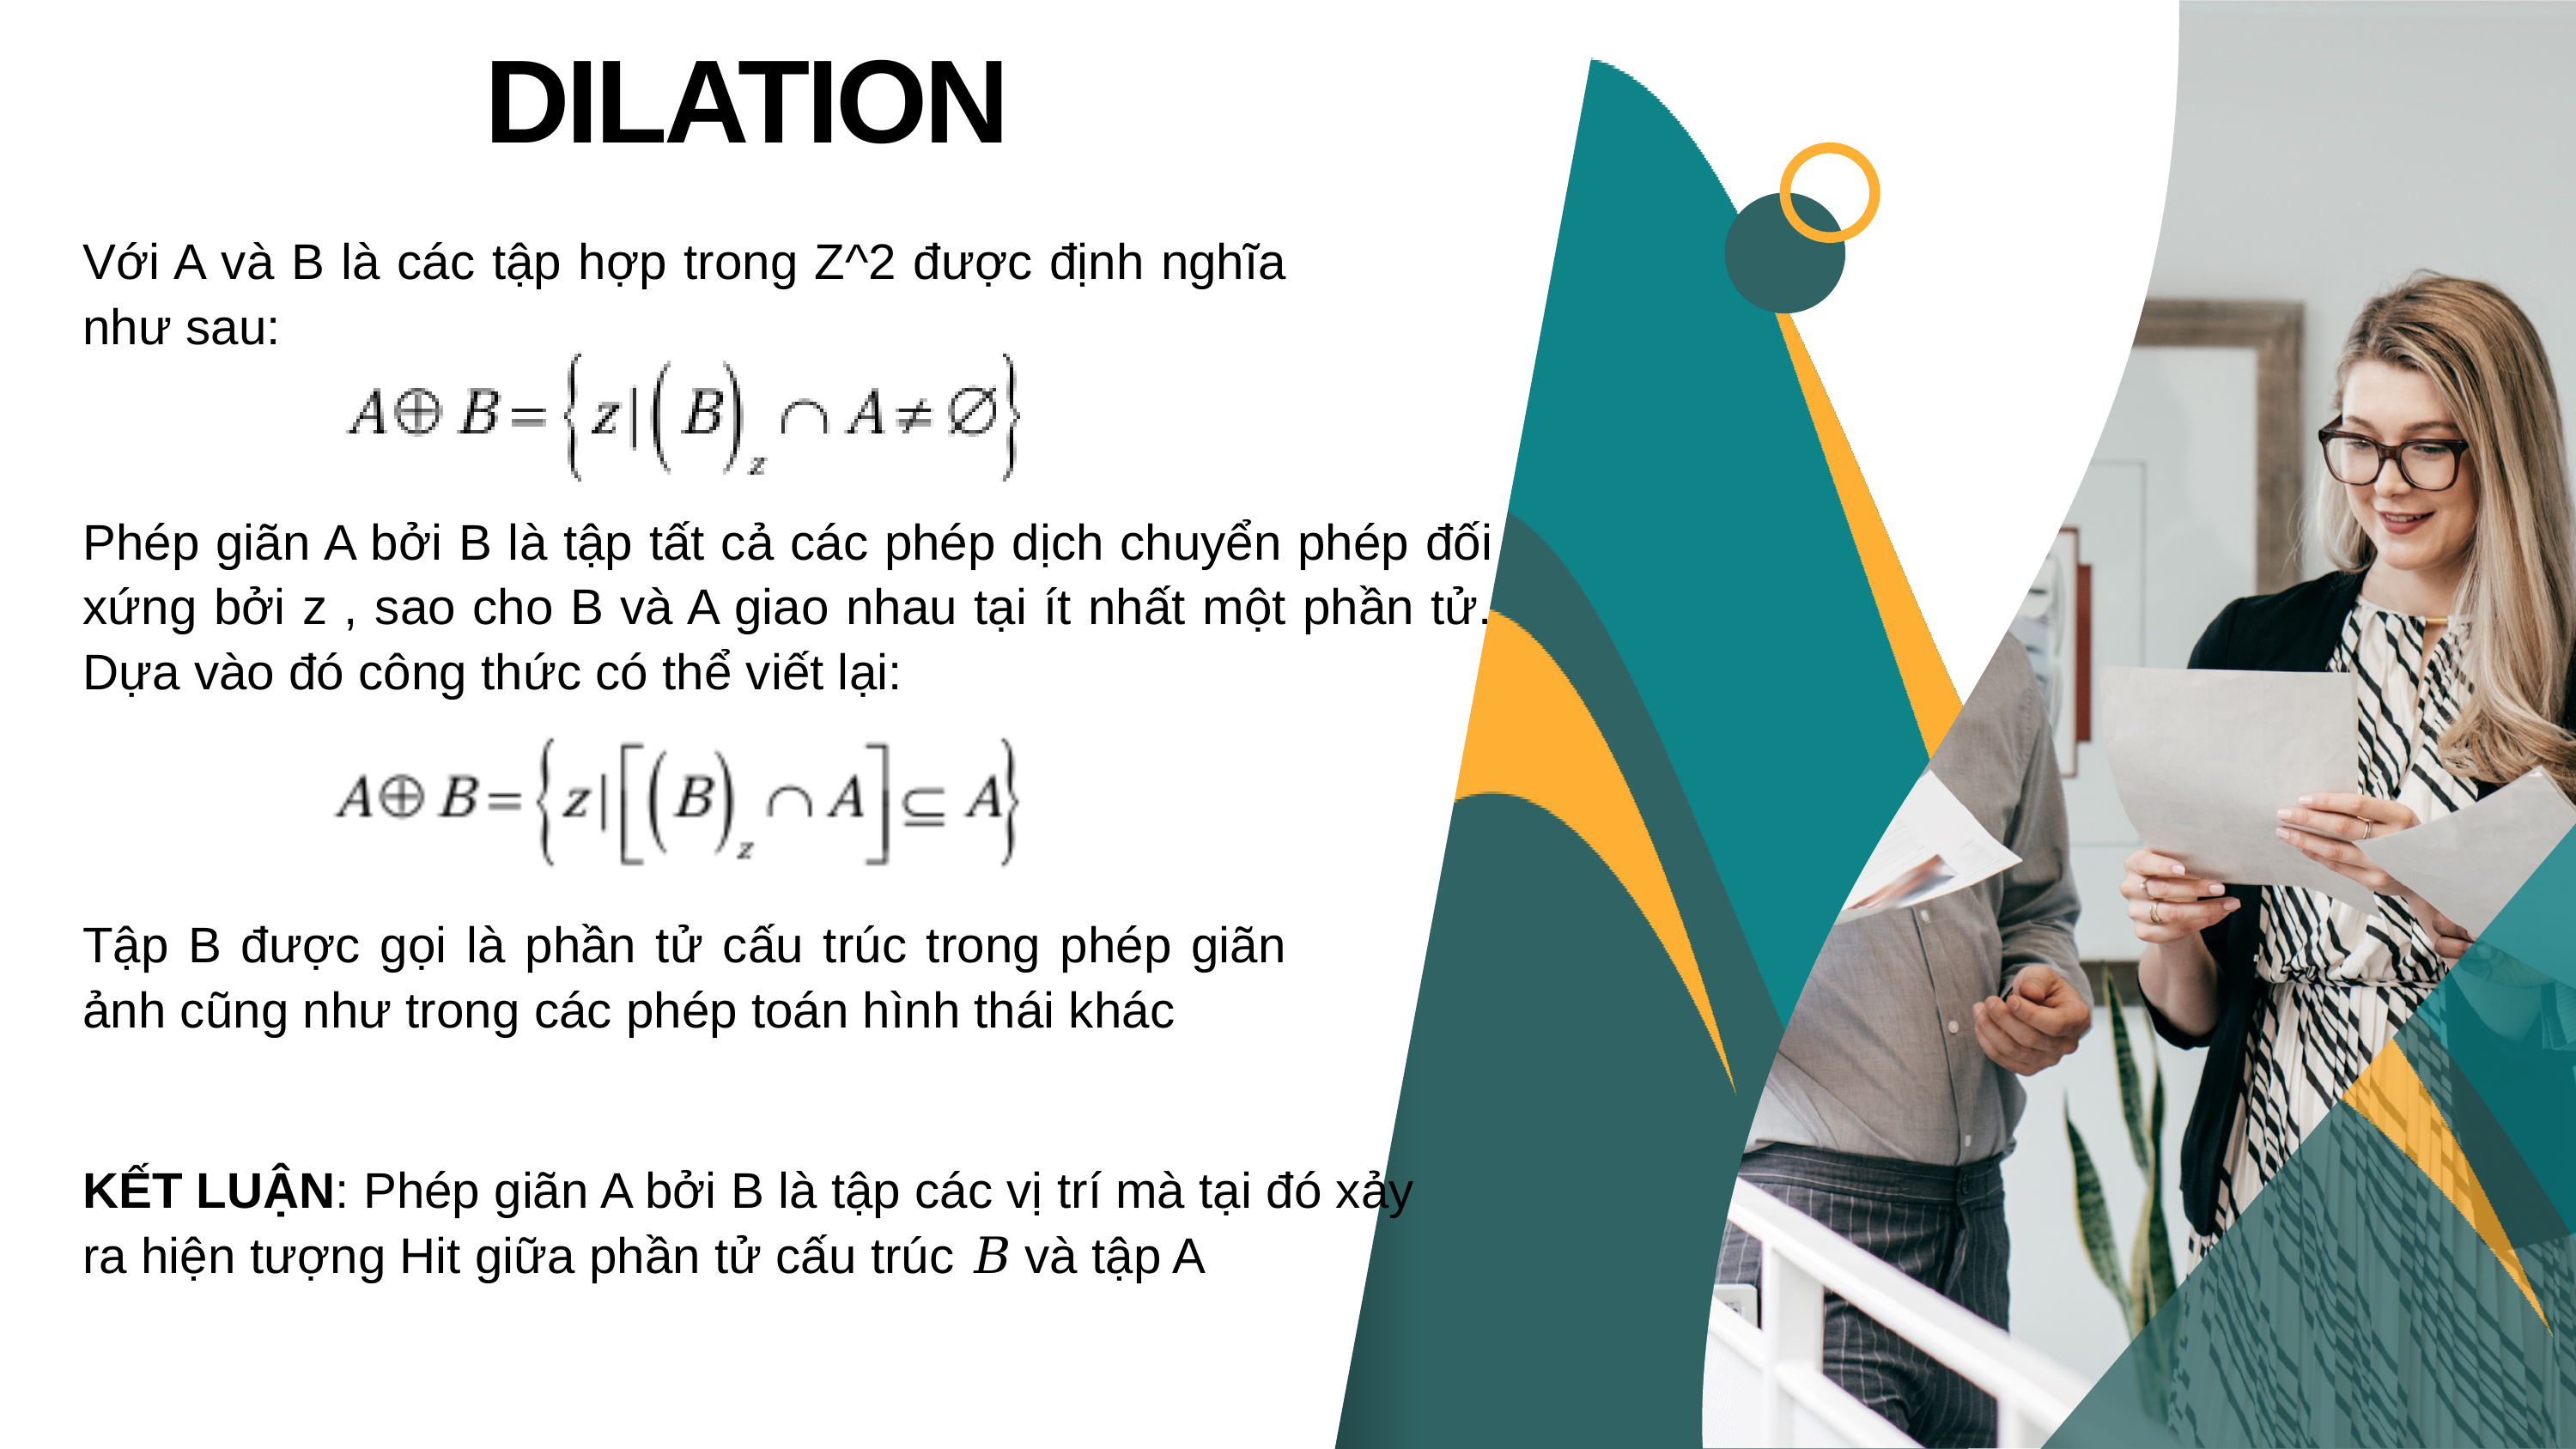

DILATION

Với A và B là các tập hợp trong Z^2 được định nghĩa như sau:

Phép giãn A bởi B là tập tất cả các phép dịch chuyển phép đối xứng bởi z , sao cho B và A giao nhau tại ít nhất một phần tử. Dựa vào đó công thức có thể viết lại:

Tập B được gọi là phần tử cấu trúc trong phép giãn ảnh cũng như trong các phép toán hình thái khác
KẾT LUẬN: Phép giãn A bởi B là tập các vị trí mà tại đó xảy ra hiện tượng Hit giữa phần tử cấu trúc 𝐵 và tập A